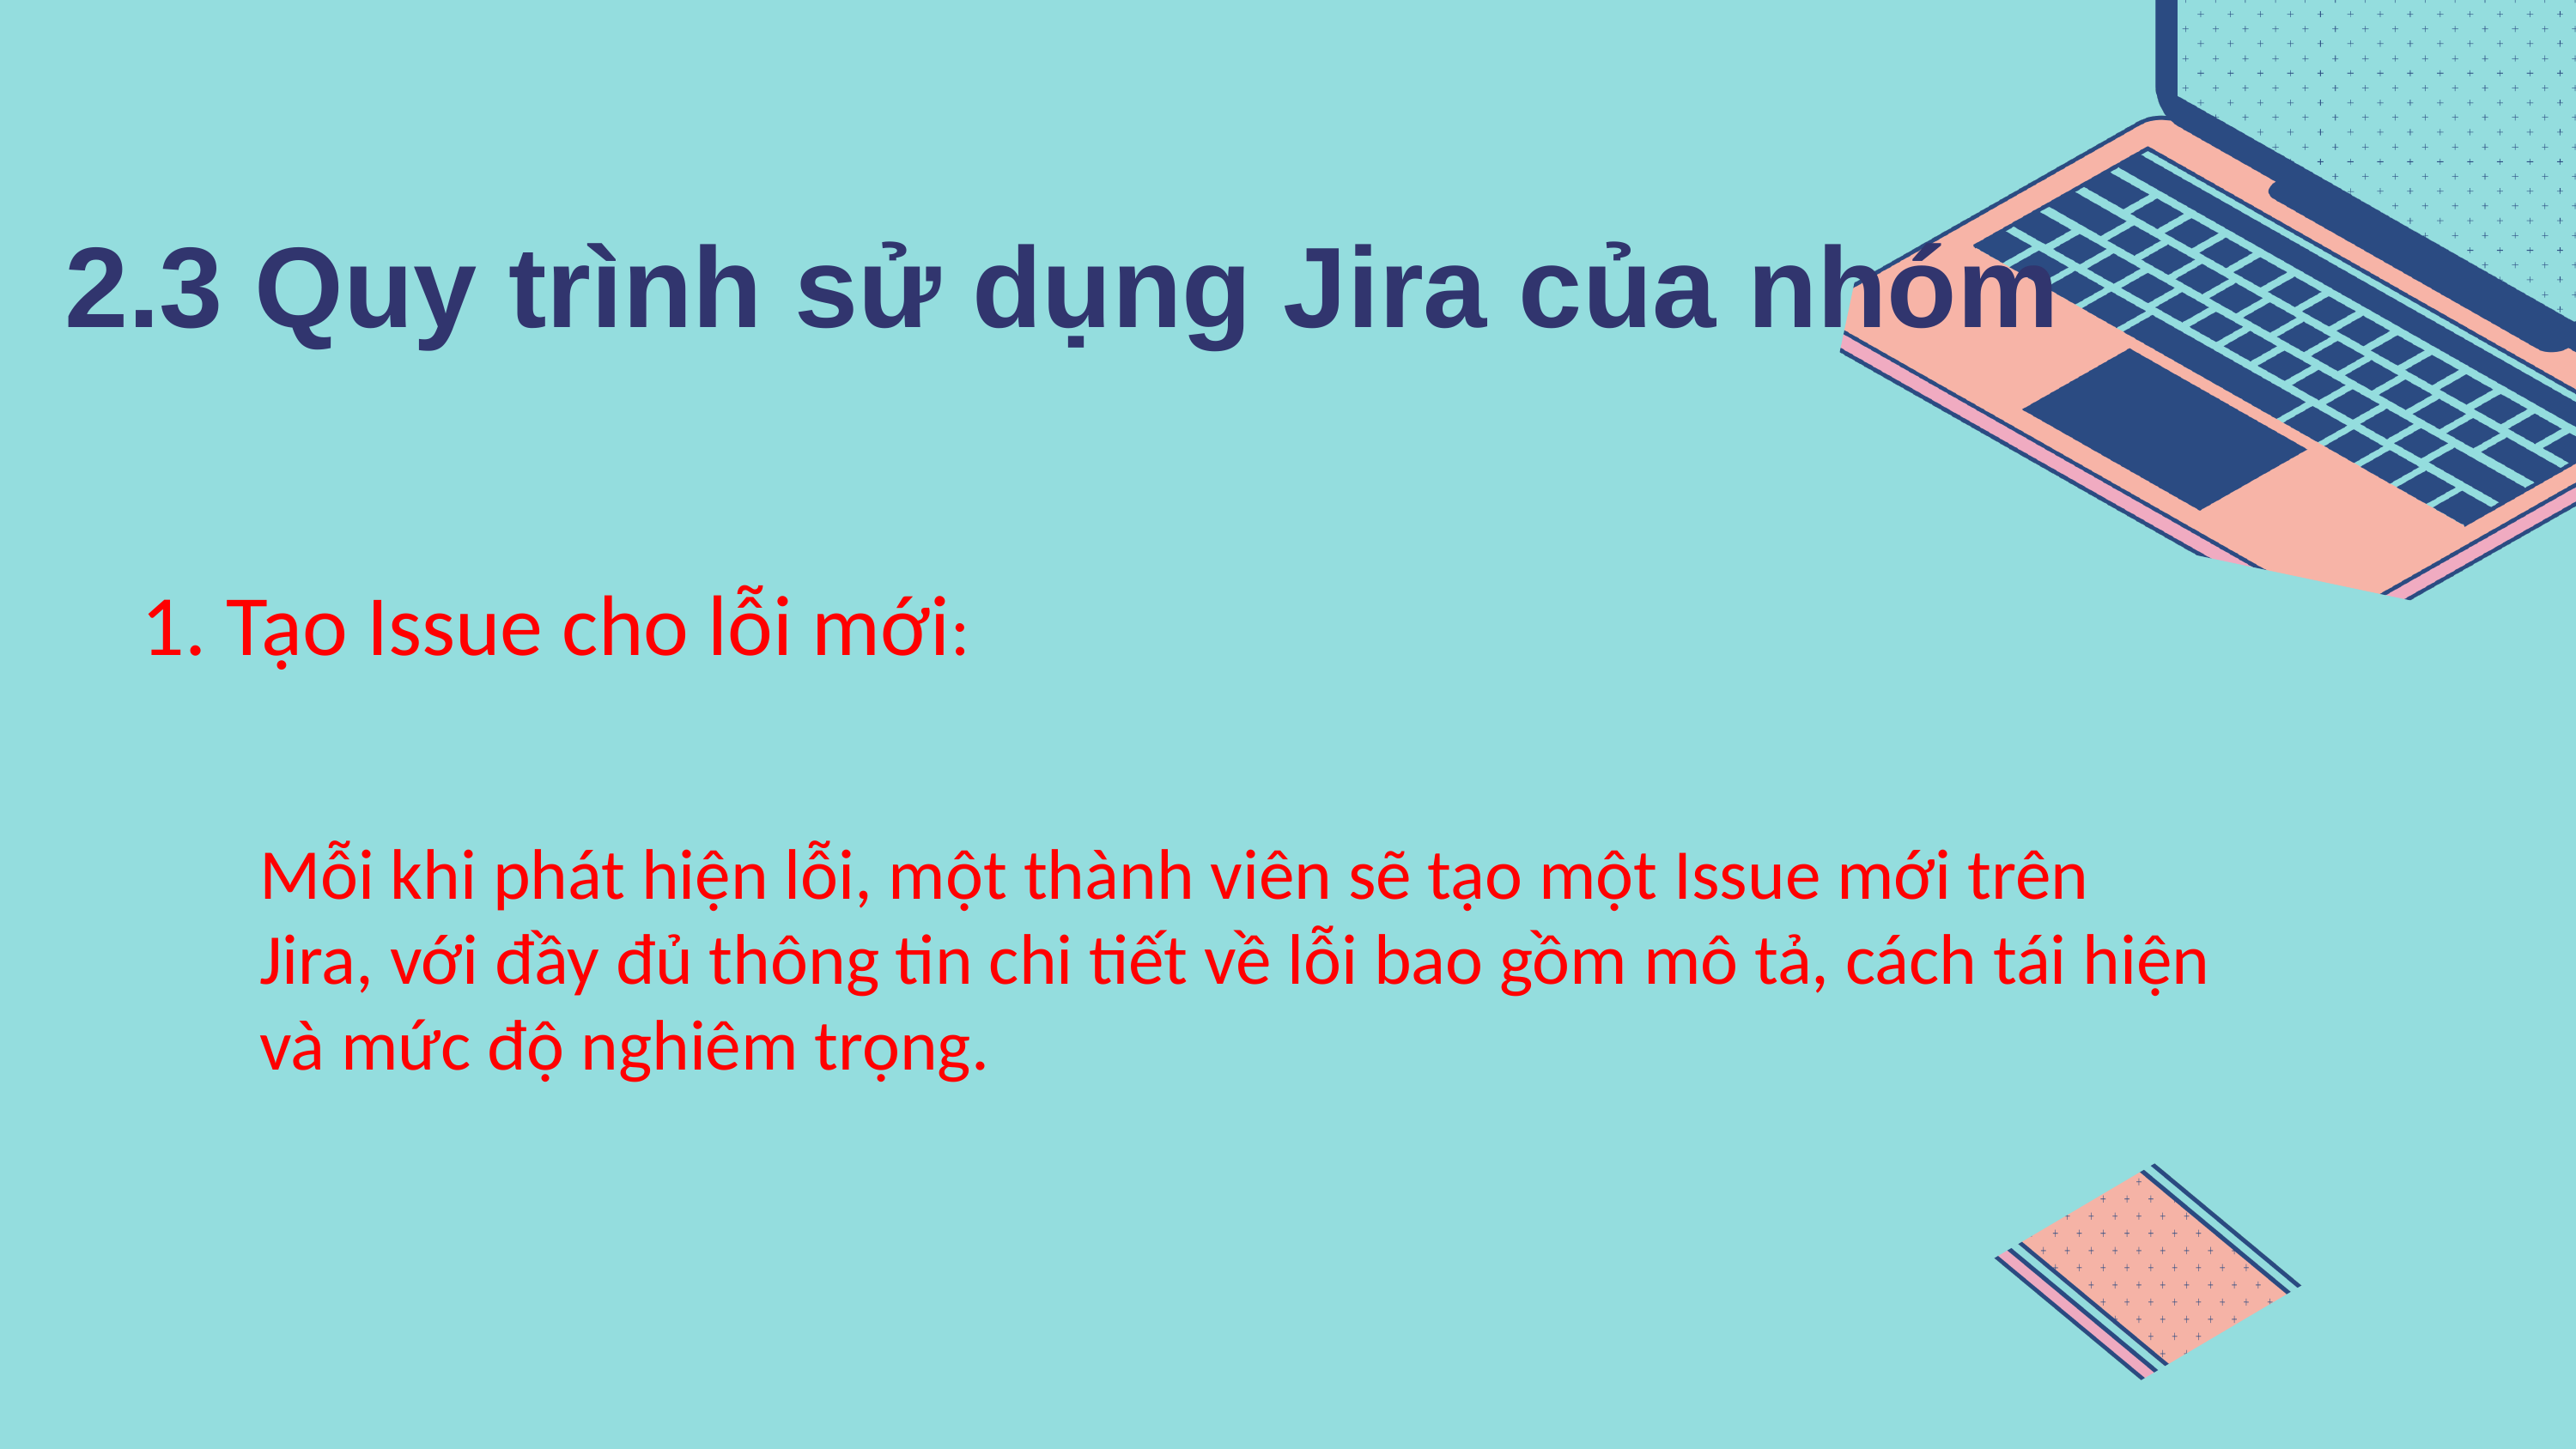

2.3 Quy trình sử dụng Jira của nhóm
1. Tạo Issue cho lỗi mới:
Mỗi khi phát hiện lỗi, một thành viên sẽ tạo một Issue mới trên Jira, với đầy đủ thông tin chi tiết về lỗi bao gồm mô tả, cách tái hiện và mức độ nghiêm trọng.